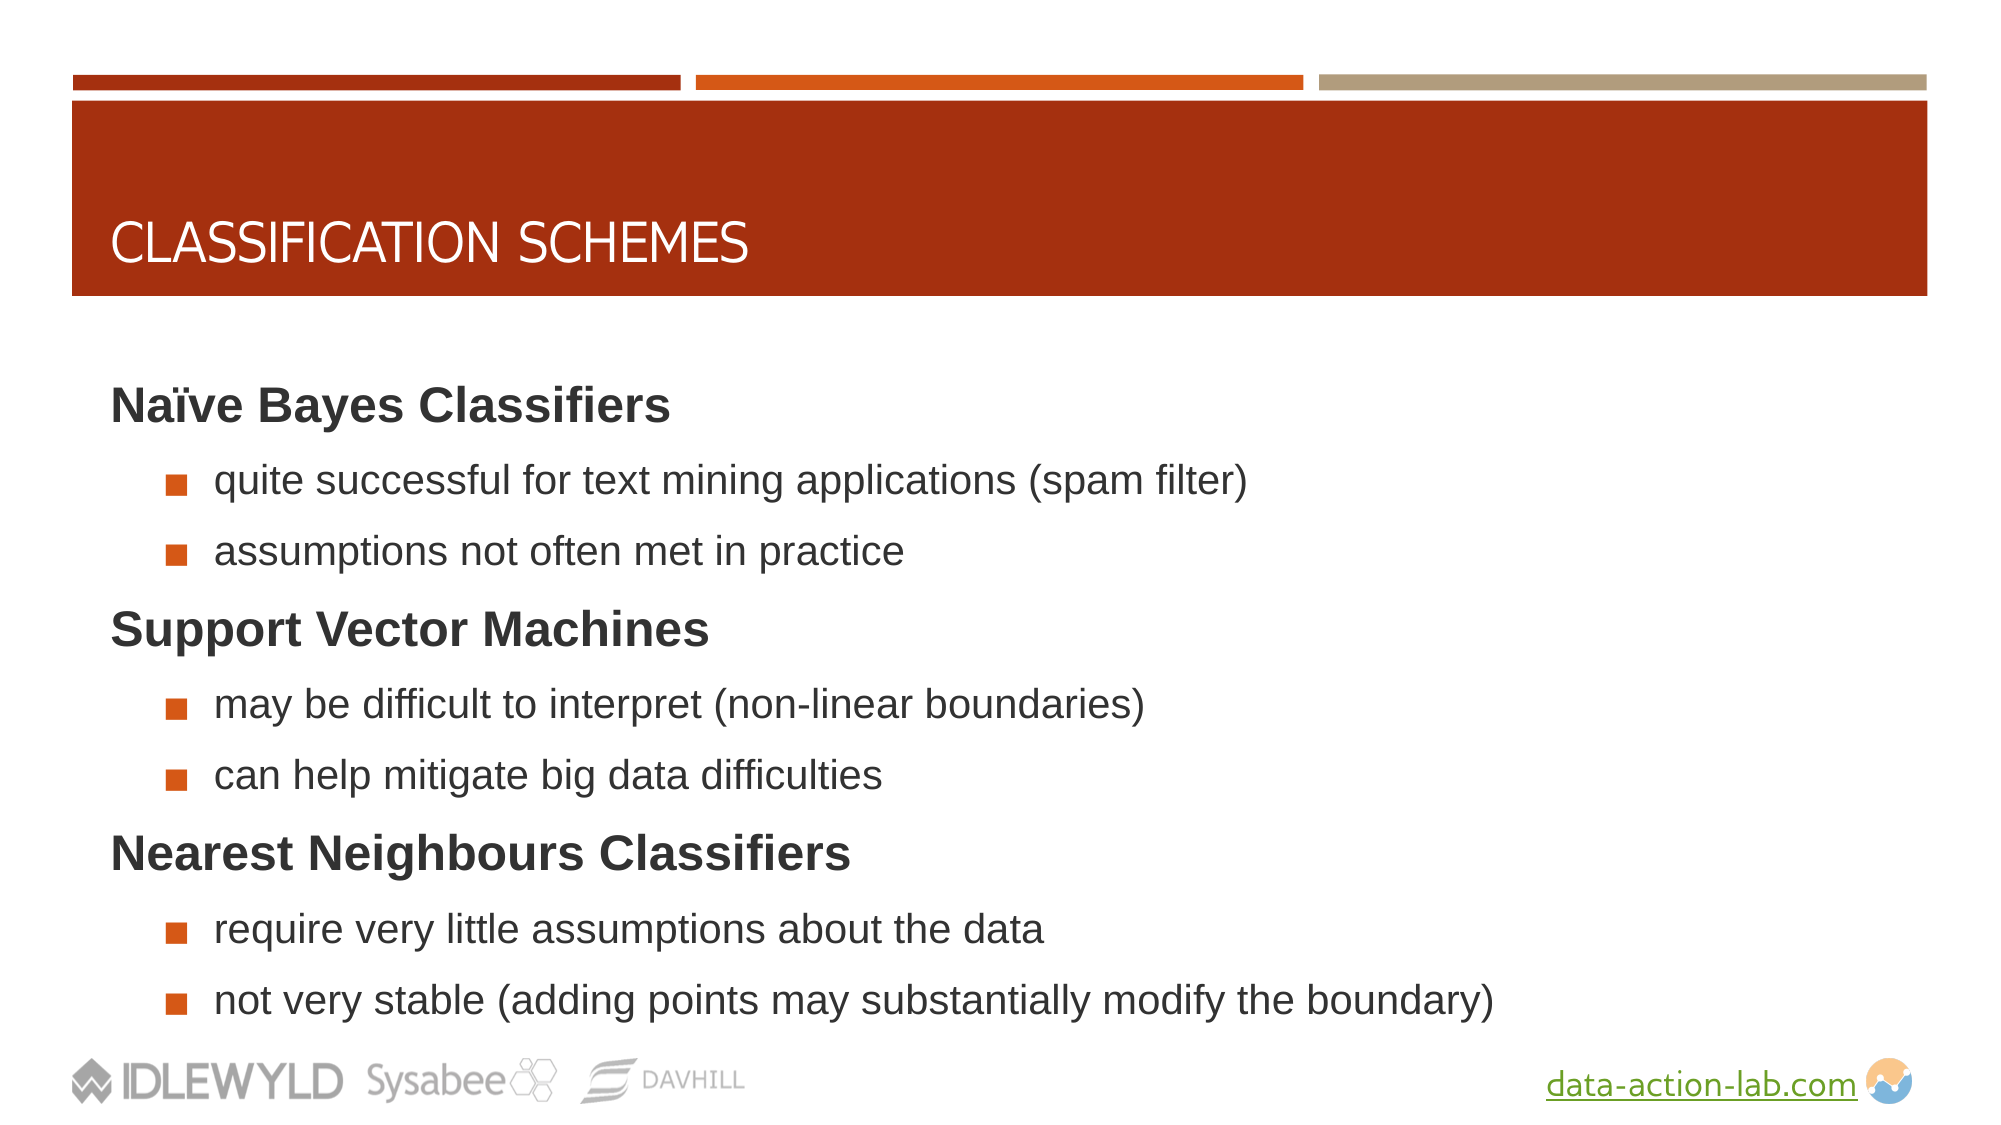

# CLASSIFICATION SCHEMES
Naïve Bayes Classifiers
quite successful for text mining applications (spam filter)
assumptions not often met in practice
Support Vector Machines
may be difficult to interpret (non-linear boundaries)
can help mitigate big data difficulties
Nearest Neighbours Classifiers
require very little assumptions about the data
not very stable (adding points may substantially modify the boundary)